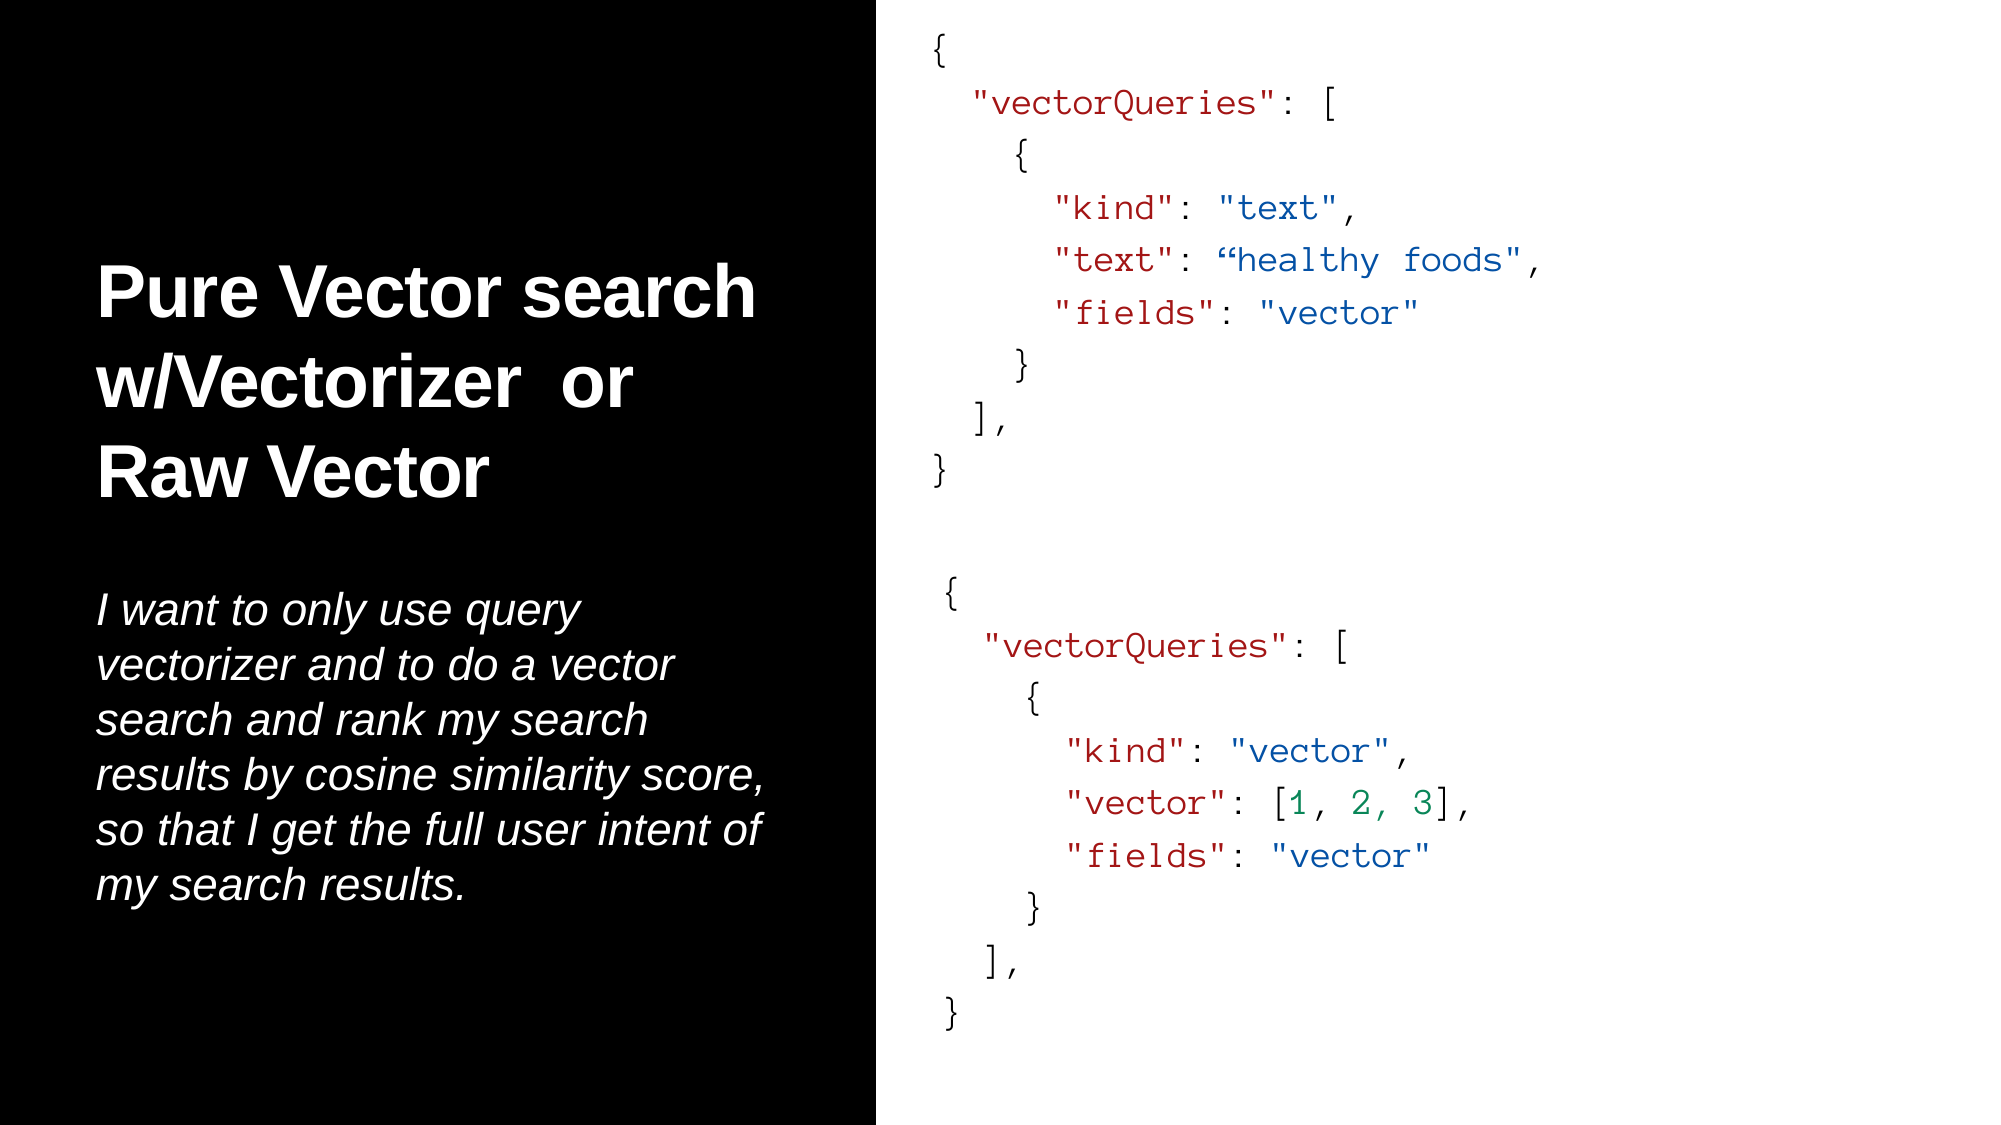

{
  "vectorQueries": [
    {
      "kind": "text",
      "text": “healthy foods",
      "fields": "vector"
    }
  ],
}
# Pure Vector search w/Vectorizer  or Raw Vector
{
  "vectorQueries": [
    {
      "kind": "vector",
      "vector": [1, 2, 3],
      "fields": "vector"
    }
  ],
}
I want to only use query vectorizer and to do a vector search and rank my search results by cosine similarity score, so that I get the full user intent of my search results.